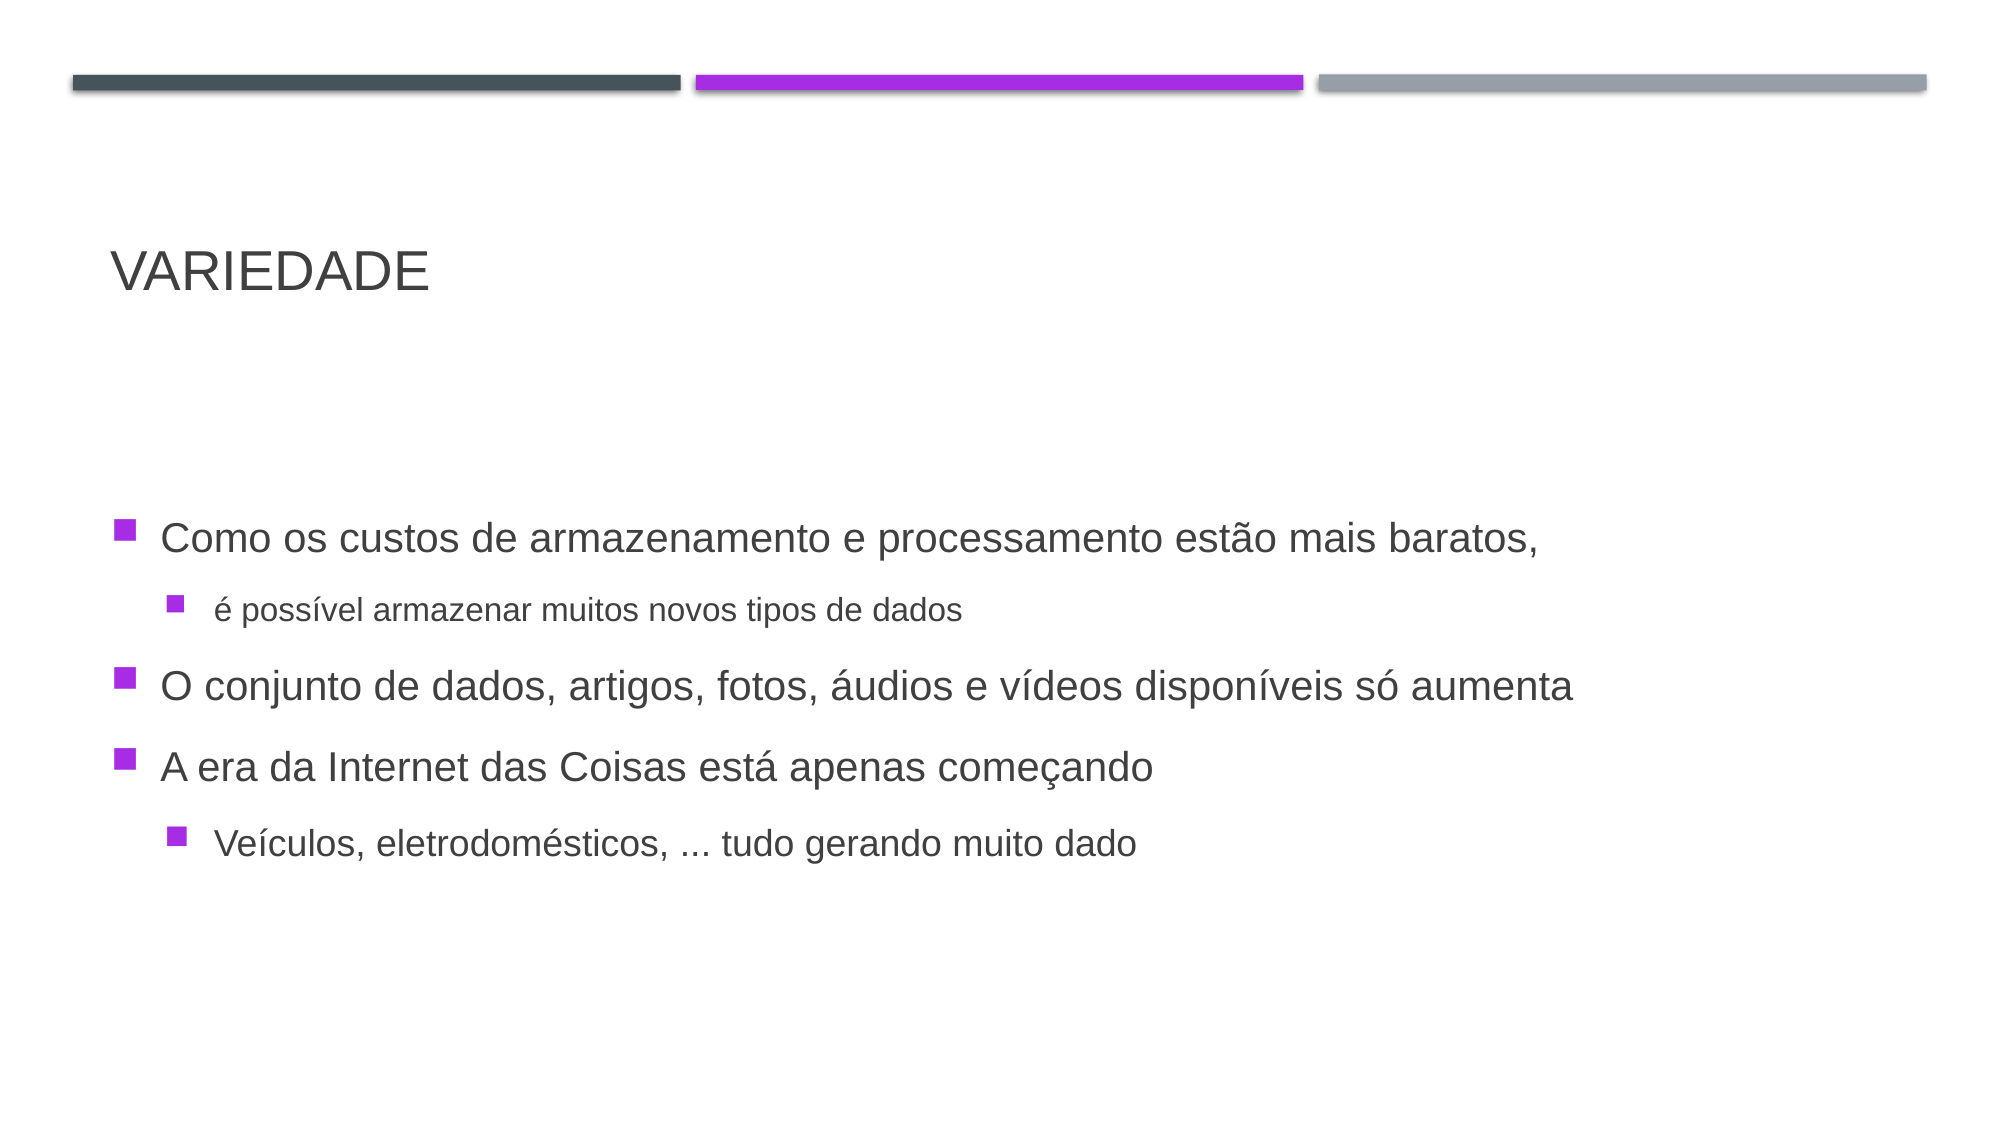

# Variedade
Como os custos de armazenamento e processamento estão mais baratos,
é possível armazenar muitos novos tipos de dados
O conjunto de dados, artigos, fotos, áudios e vídeos disponíveis só aumenta
A era da Internet das Coisas está apenas começando
Veículos, eletrodomésticos, ... tudo gerando muito dado